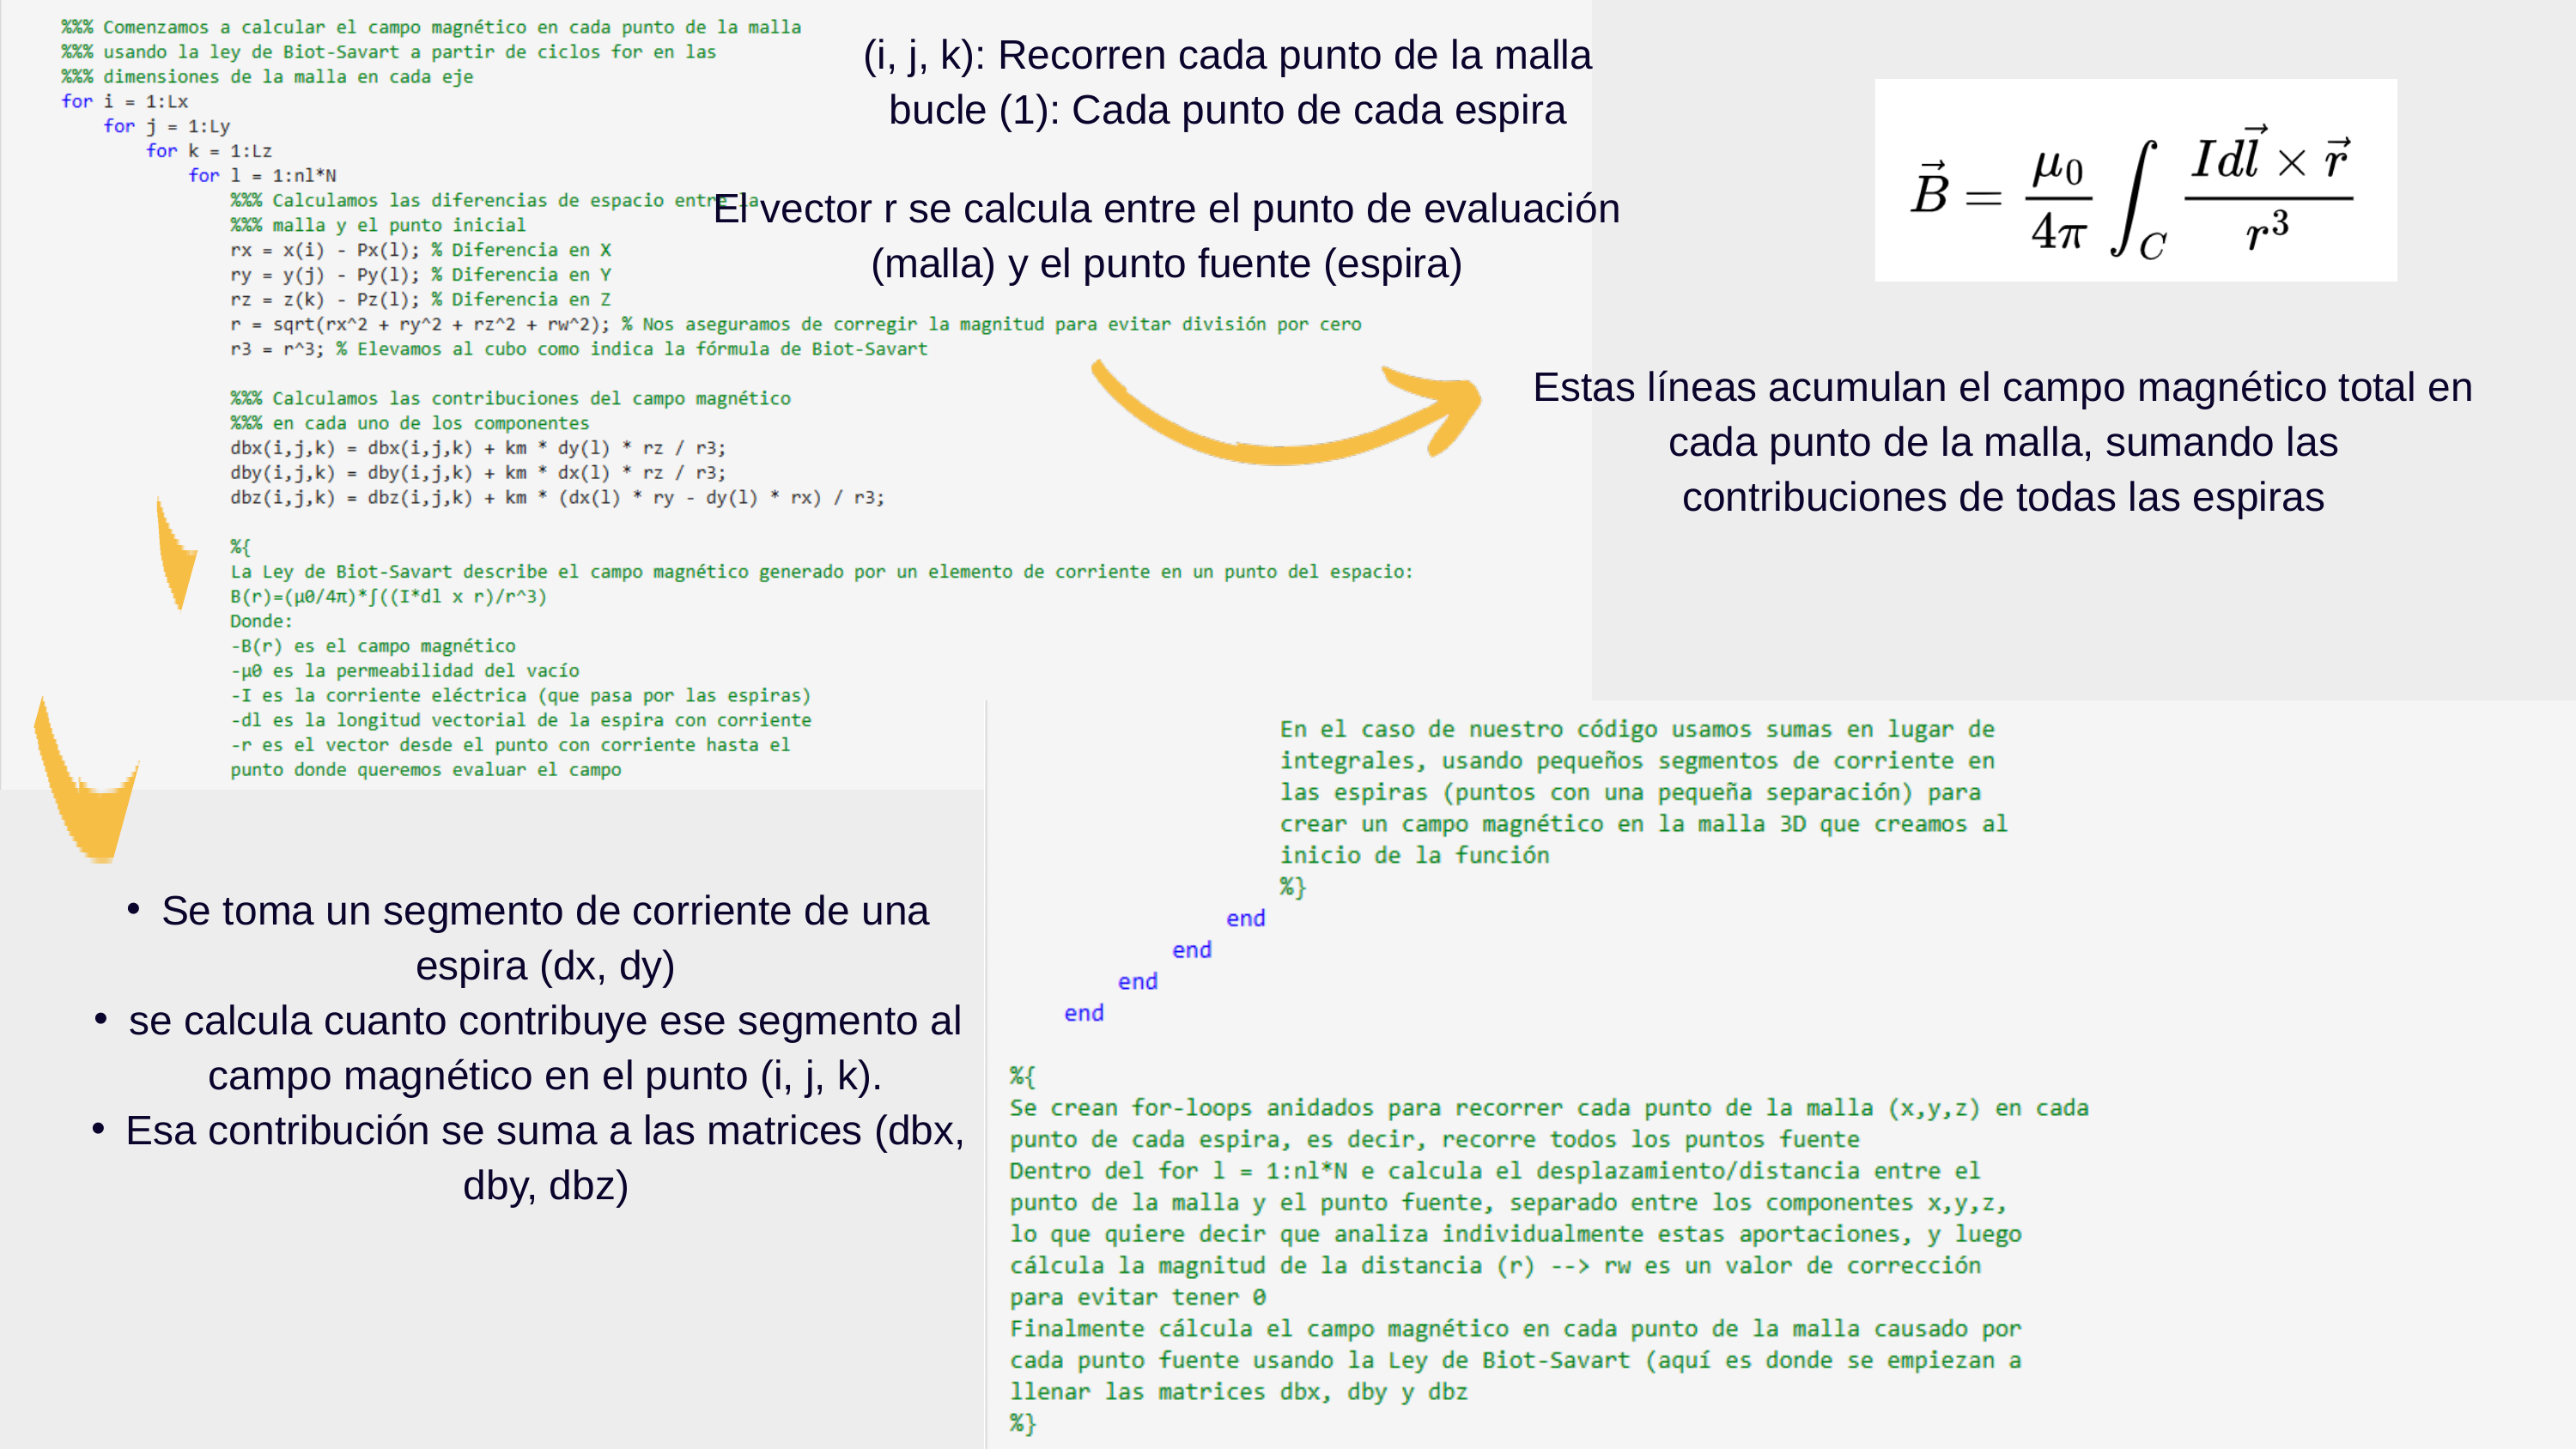

(i, j, k): Recorren cada punto de la malla
bucle (1): Cada punto de cada espira

El vector r se calcula entre el punto de evaluación (malla) y el punto fuente (espira)
Estas líneas acumulan el campo magnético total en cada punto de la malla, sumando las contribuciones de todas las espiras

Se toma un segmento de corriente de una espira (dx, dy)
se calcula cuanto contribuye ese segmento al campo magnético en el punto (i, j, k).
Esa contribución se suma a las matrices (dbx, dby, dbz)